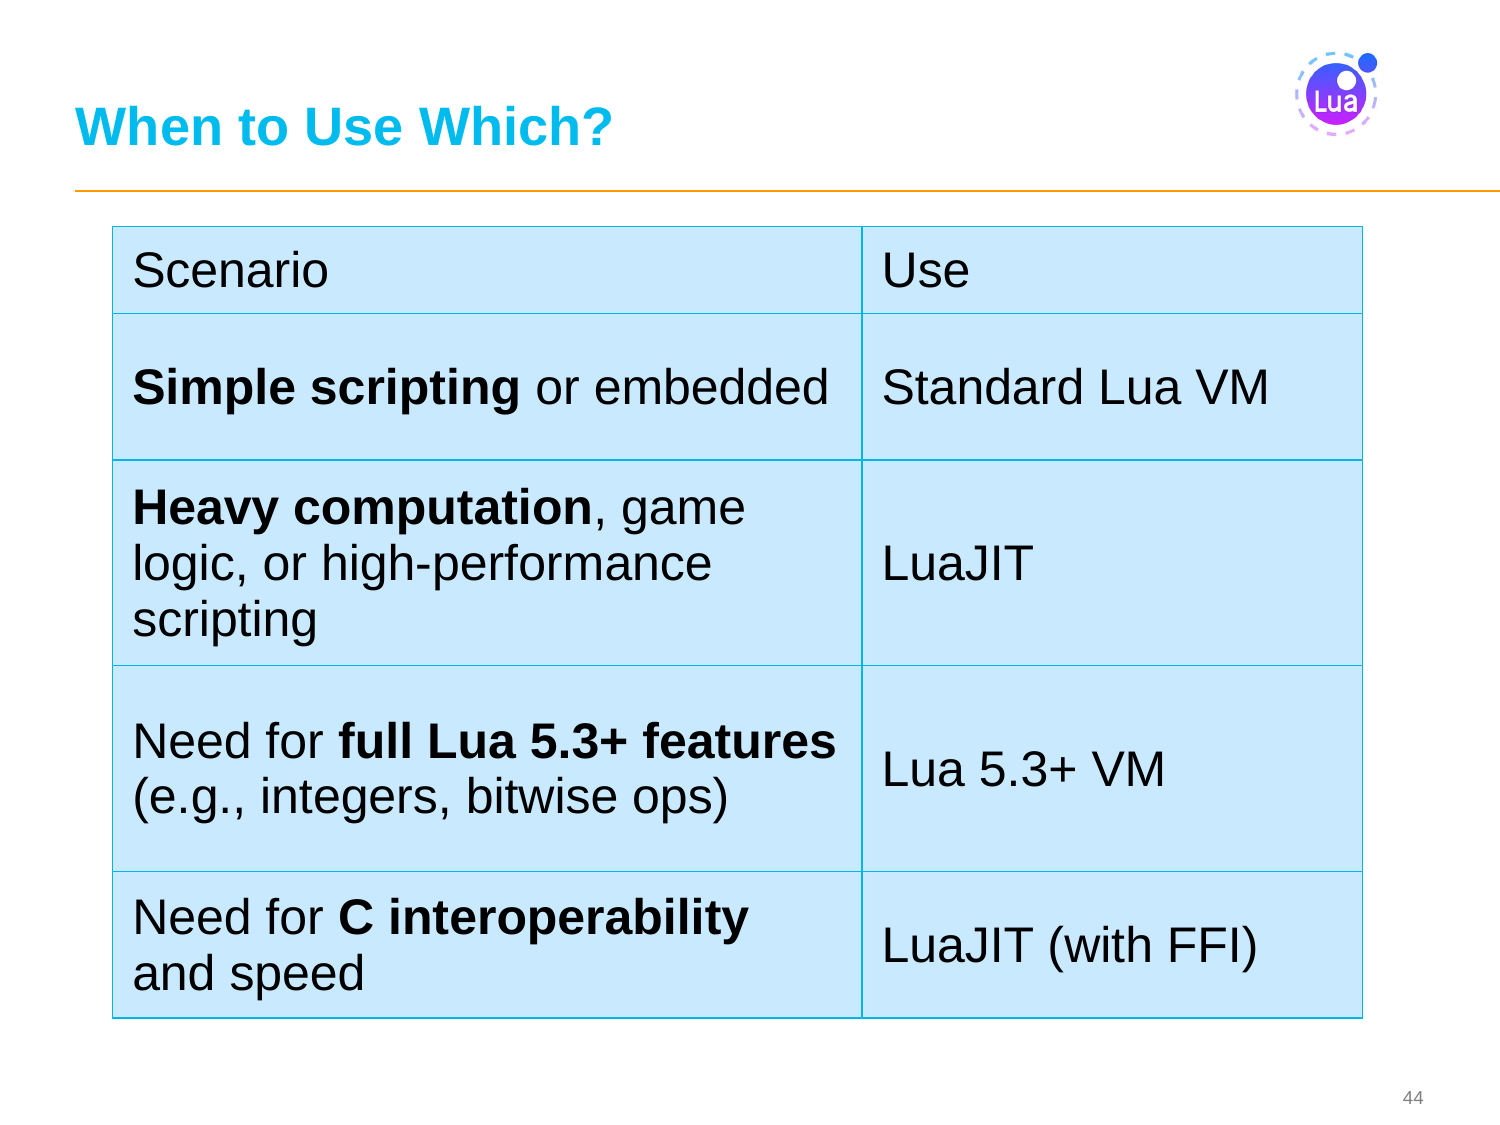

# When to Use Which?
| Scenario | Use |
| --- | --- |
| Simple scripting or embedded | Standard Lua VM |
| Heavy computation, game logic, or high-performance scripting | LuaJIT |
| Need for full Lua 5.3+ features (e.g., integers, bitwise ops) | Lua 5.3+ VM |
| Need for C interoperability and speed | LuaJIT (with FFI) |